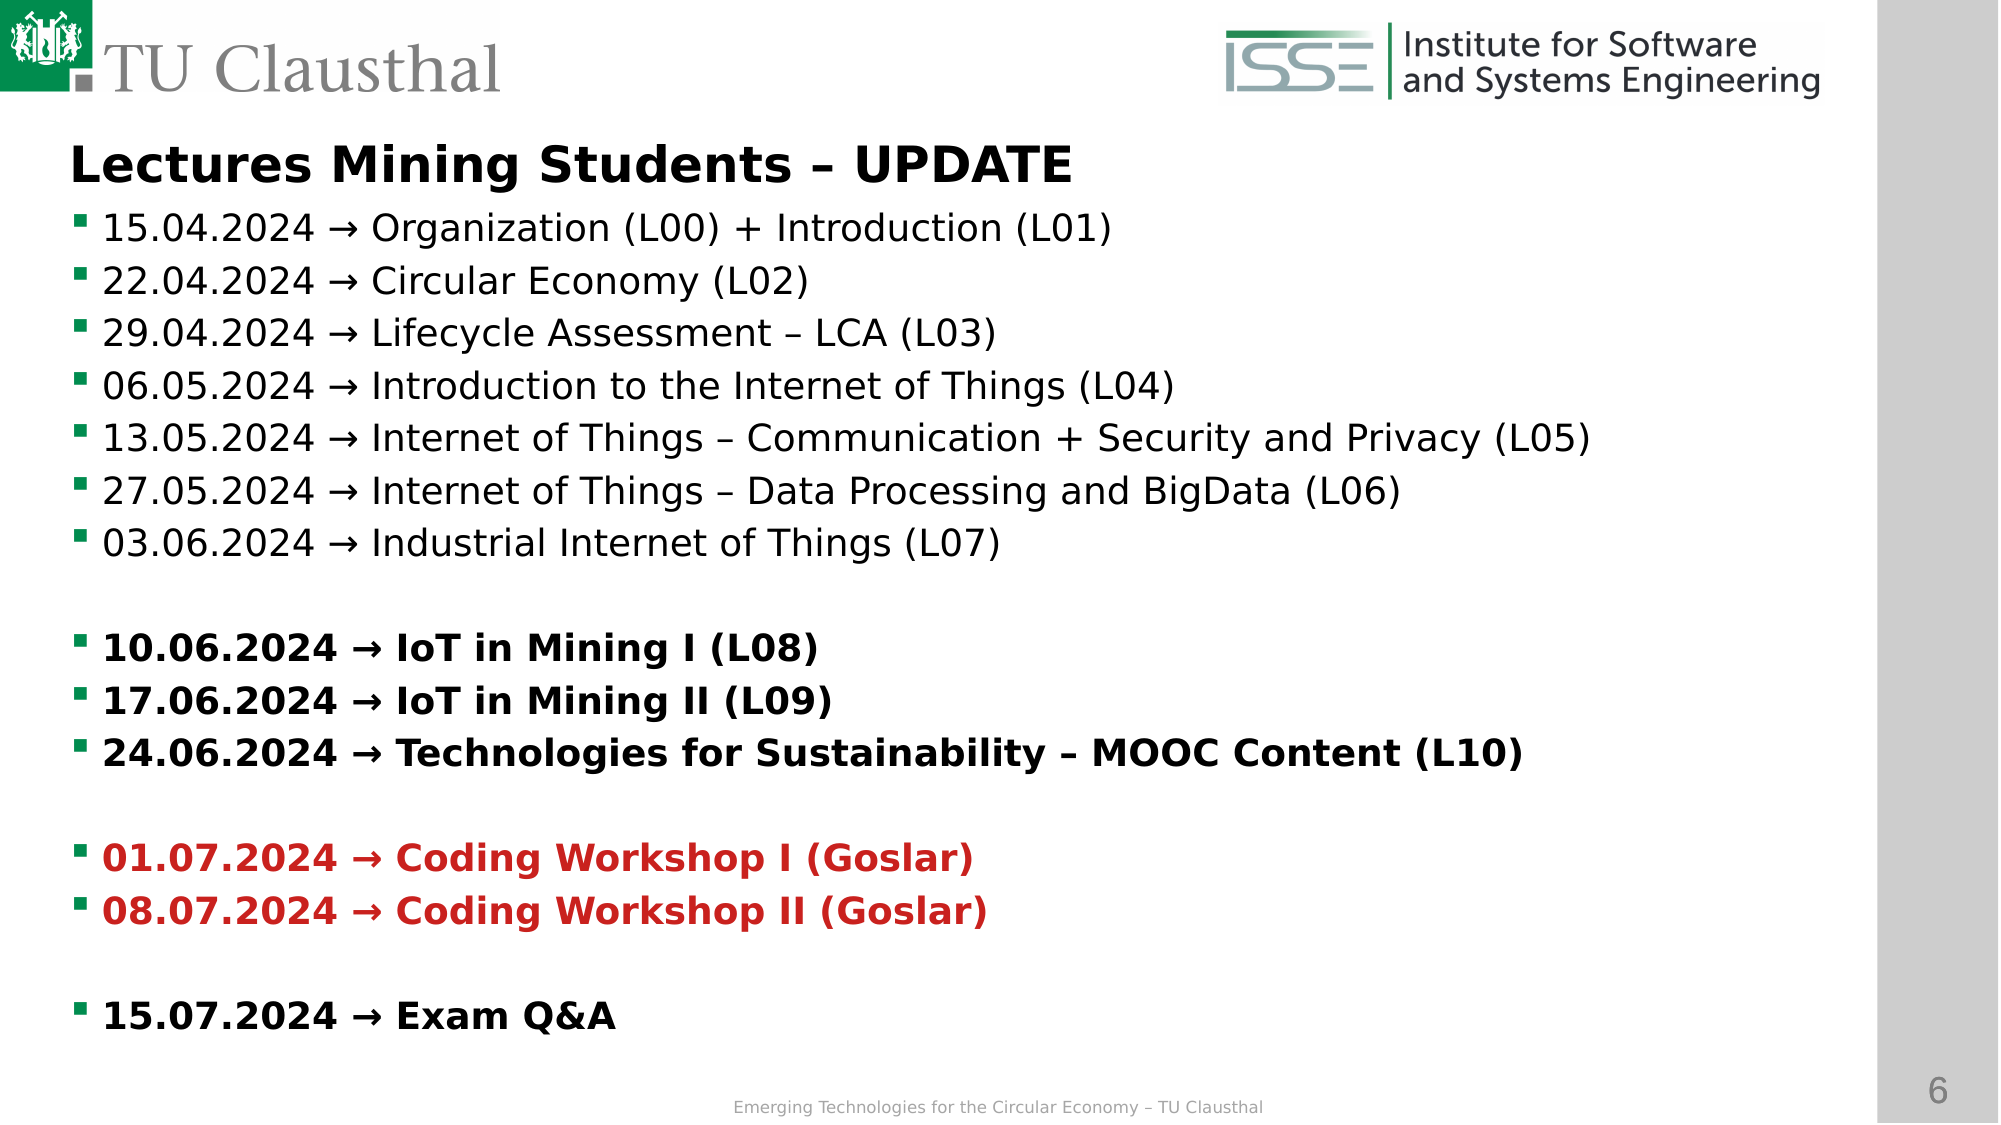

Lectures Mining Students – UPDATE
15.04.2024 → Organization (L00) + Introduction (L01)
22.04.2024 → Circular Economy (L02)
29.04.2024 → Lifecycle Assessment – LCA (L03)
06.05.2024 → Introduction to the Internet of Things (L04)
13.05.2024 → Internet of Things – Communication + Security and Privacy (L05)
27.05.2024 → Internet of Things – Data Processing and BigData (L06)
03.06.2024 → Industrial Internet of Things (L07)

10.06.2024 → IoT in Mining I (L08)
17.06.2024 → IoT in Mining II (L09)
24.06.2024 → Technologies for Sustainability – MOOC Content (L10)

01.07.2024 → Coding Workshop I (Goslar)
08.07.2024 → Coding Workshop II (Goslar)

15.07.2024 → Exam Q&A